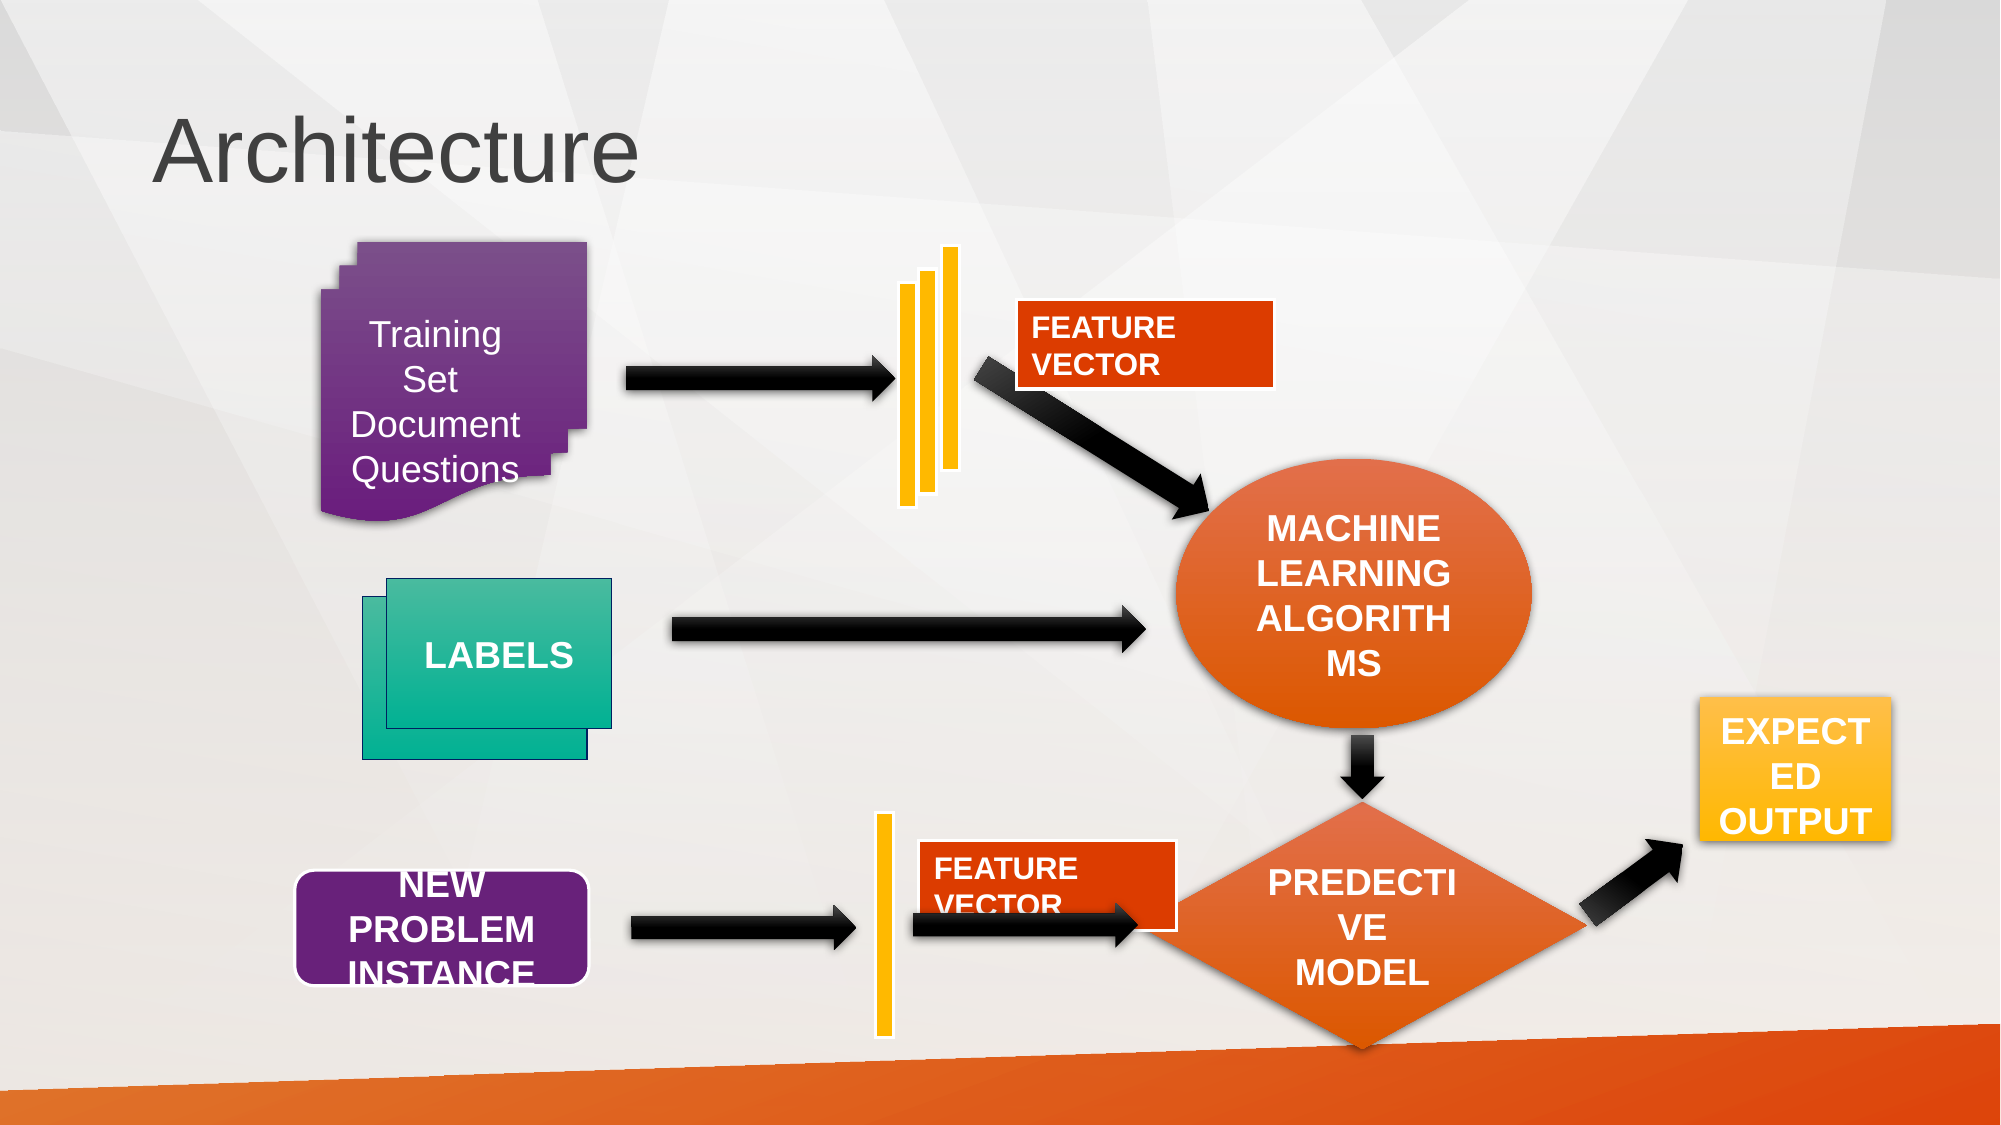

# Architecture
Training Set
Document
Questions

FEATURE VECTOR

MACHINE LEARNING ALGORITHMS
LABELS
1.5

EXPECTED
OUTPUT

PREDECTIVE MODEL

FEATURE VECTOR

NEW PROBLEM
INSTANCE